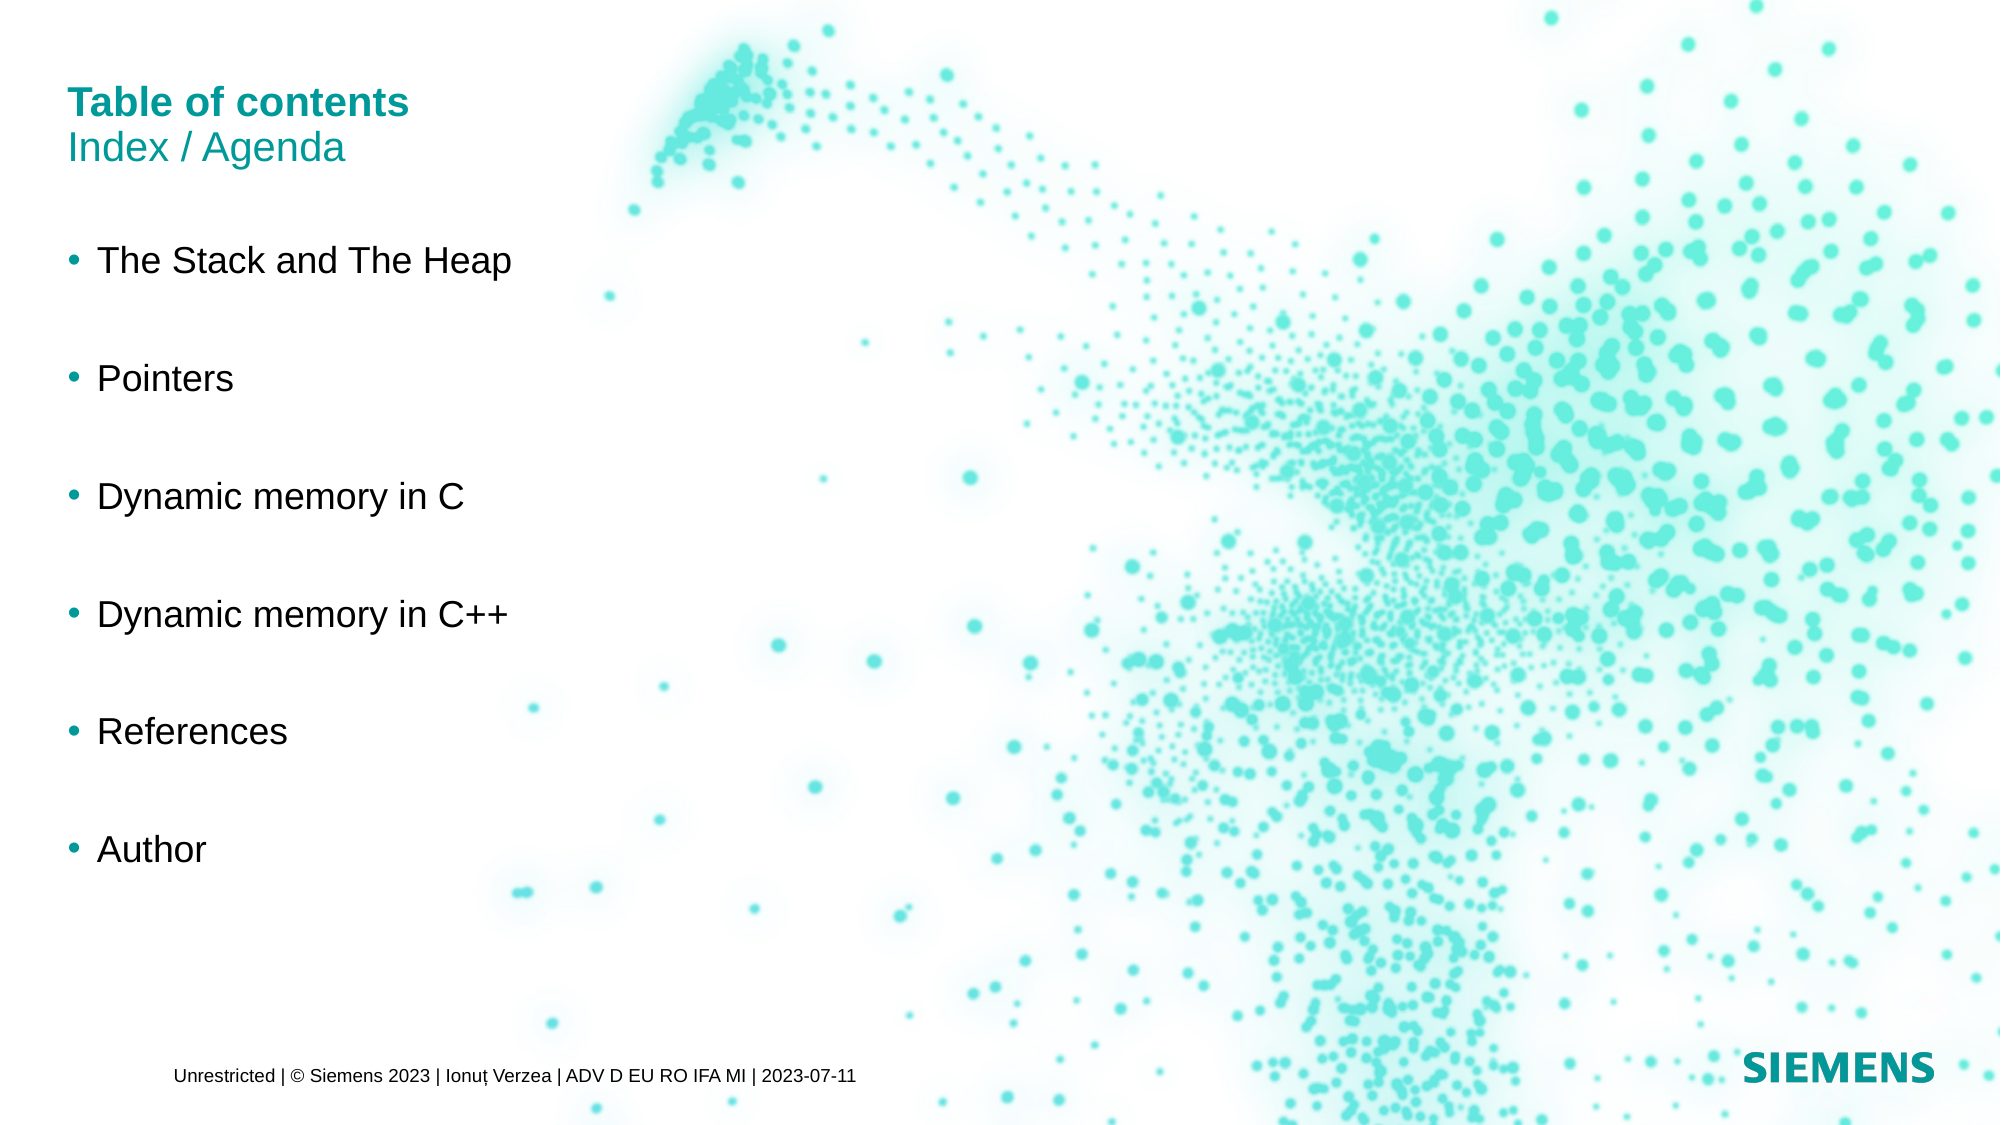

# Table of contents Index / Agenda
The Stack and The Heap
Pointers
Dynamic memory in C
Dynamic memory in C++
References
Author
Unrestricted | © Siemens 2023 | Ionuț Verzea | ADV D EU RO IFA MI | 2023-07-11